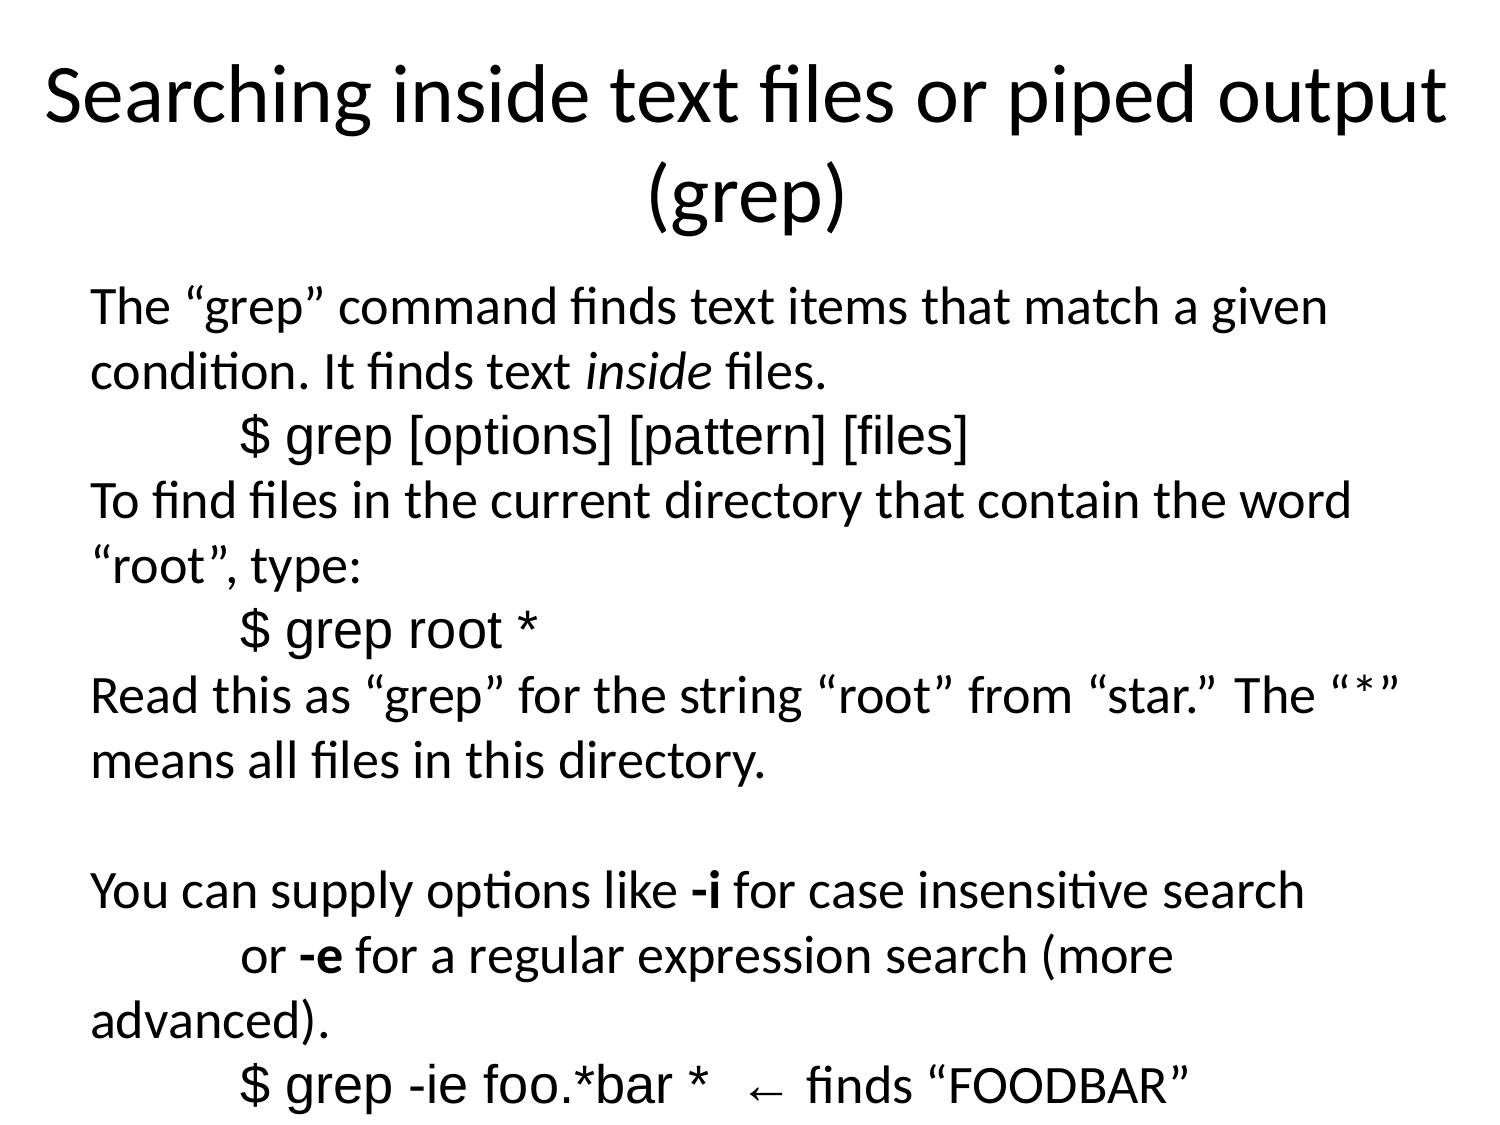

Searching inside text files or piped output (grep)
The “grep” command finds text items that match a given condition. It finds text inside files.
	$ grep [options] [pattern] [files]
To find files in the current directory that contain the word “root”, type:
	$ grep root *
Read this as “grep” for the string “root” from “star.” The “*” means all files in this directory.

You can supply options like -i for case insensitive search	or -e for a regular expression search (more advanced).
	$ grep -ie foo.*bar *  ← finds “FOODBAR”